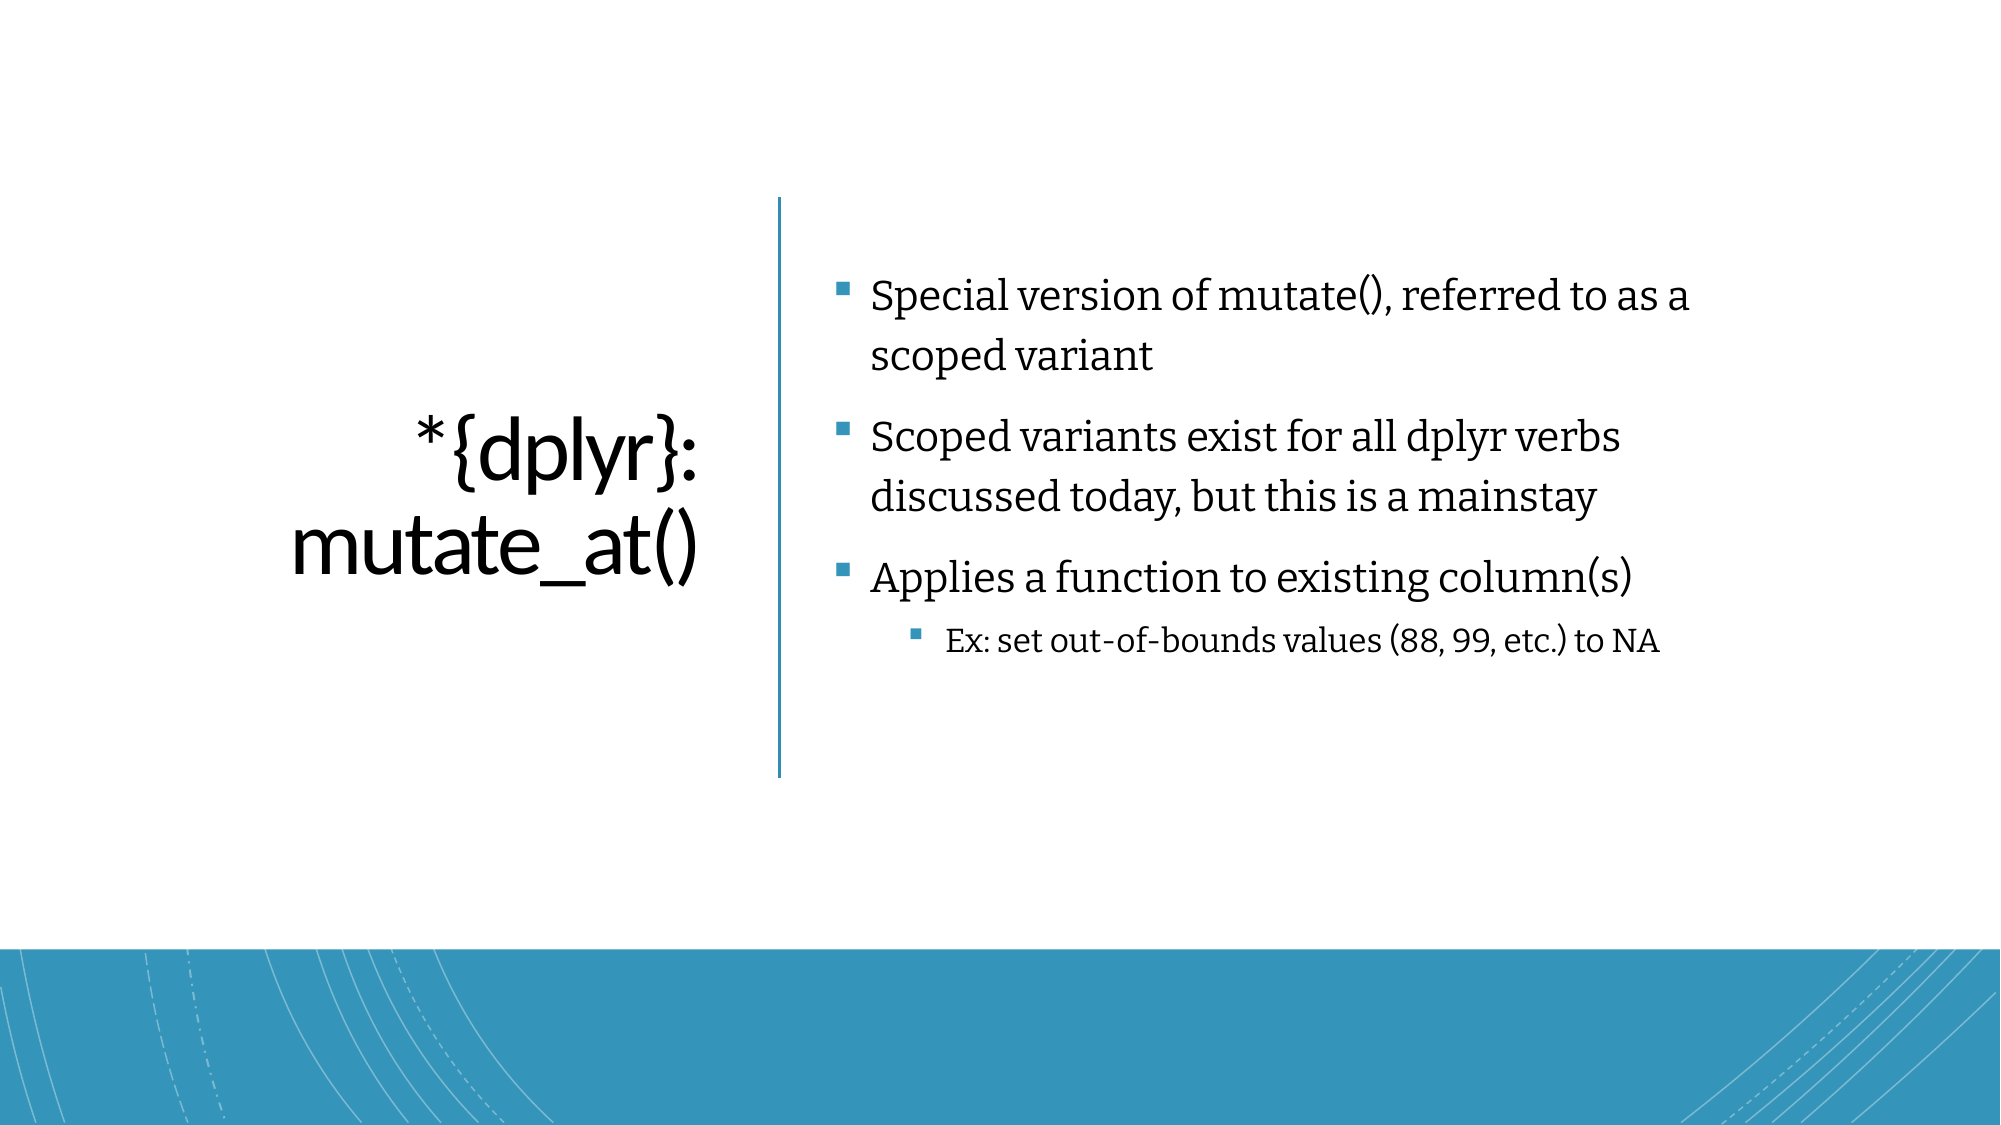

18
# *{dplyr}: mutate_at()
Special version of mutate(), referred to as a scoped variant
Scoped variants exist for all dplyr verbs discussed today, but this is a mainstay
Applies a function to existing column(s)
Ex: set out-of-bounds values (88, 99, etc.) to NA